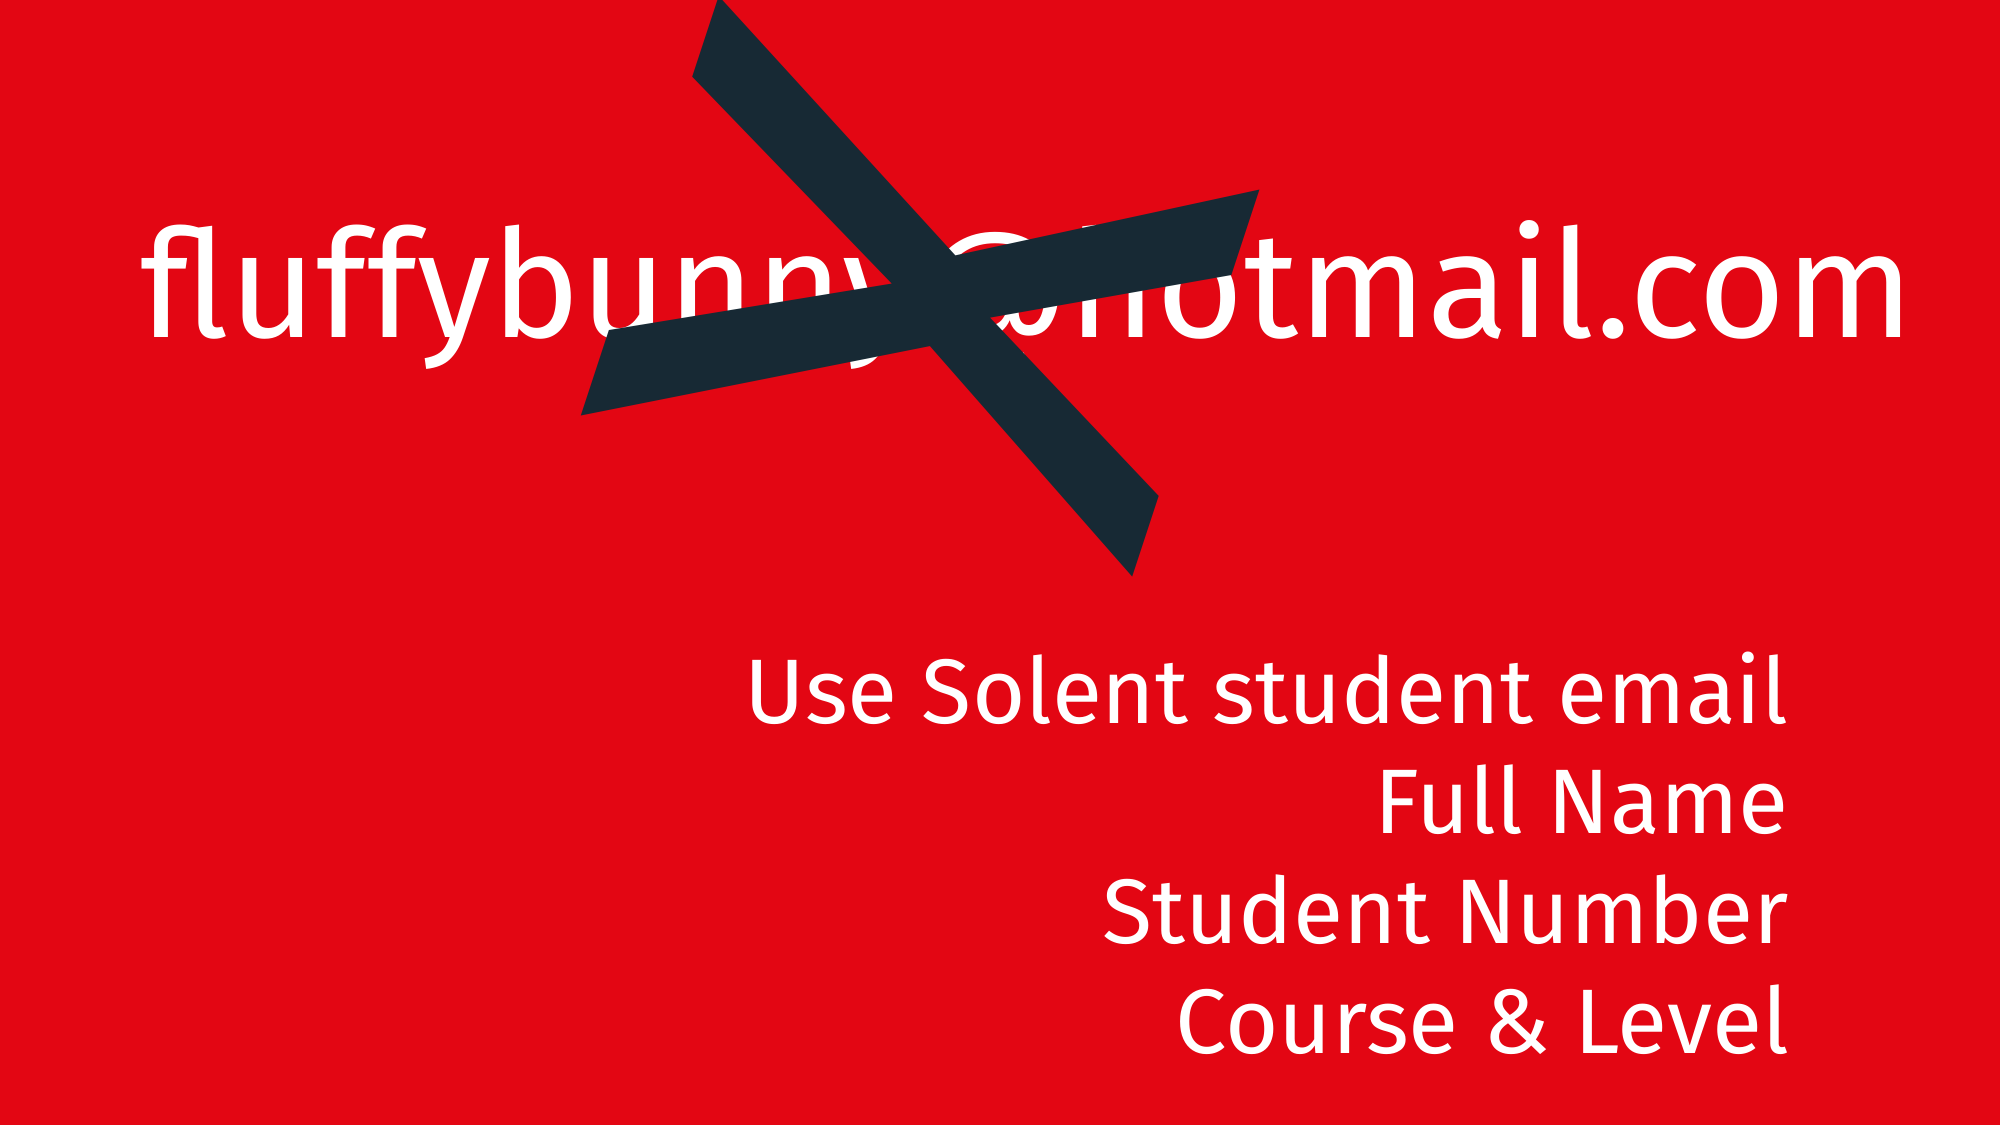

X
fluffybunny@hotmail.com
Use Solent student email
Full Name
Student Number
Course & Level